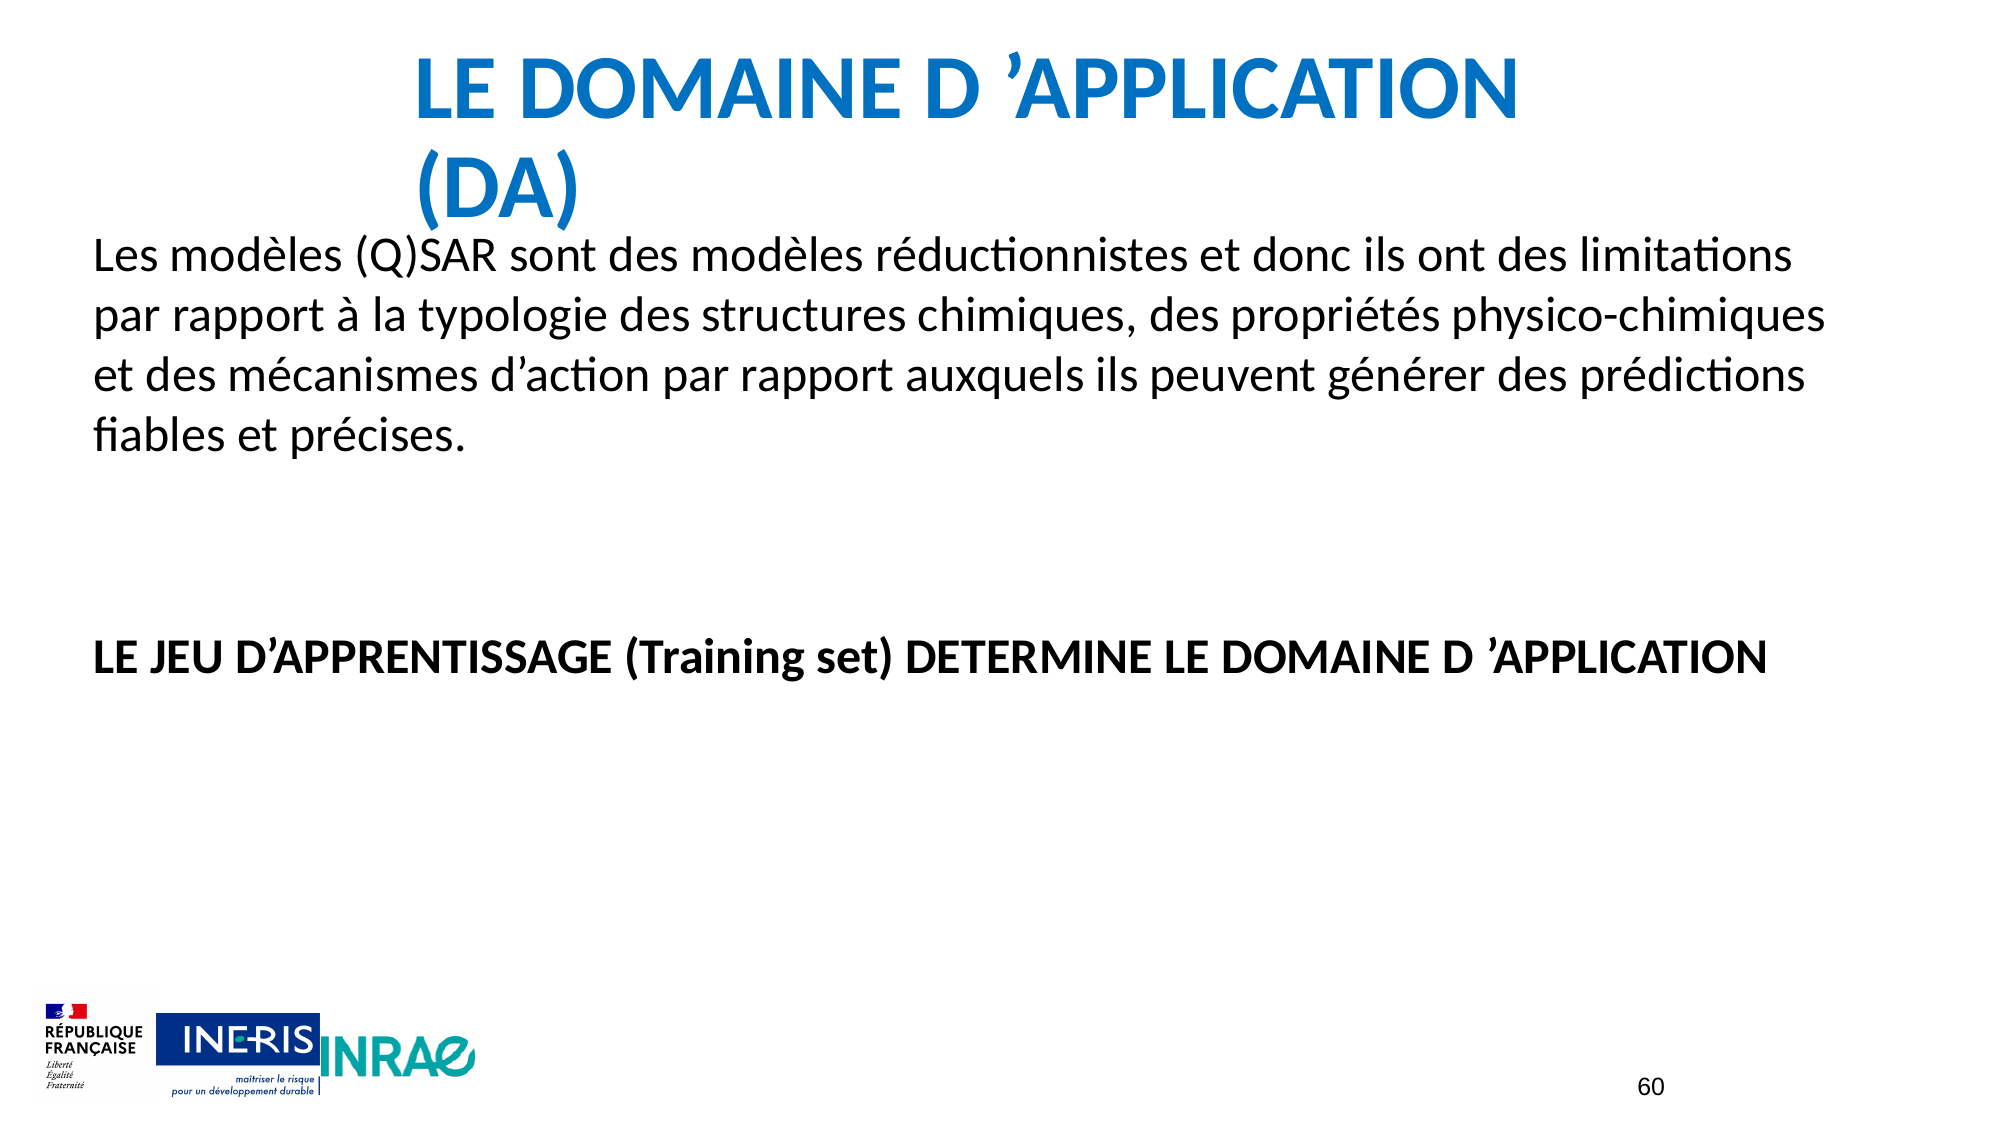

LE DOMAINE D ’APPLICATION (DA)
Les modèles (Q)SAR sont des modèles réductionnistes et donc ils ont des limitations par rapport à la typologie des structures chimiques, des propriétés physico-chimiques et des mécanismes d’action par rapport auxquels ils peuvent générer des prédictions fiables et précises.

LE JEU D’APPRENTISSAGE (Training set) DETERMINE LE DOMAINE D ’APPLICATION
60